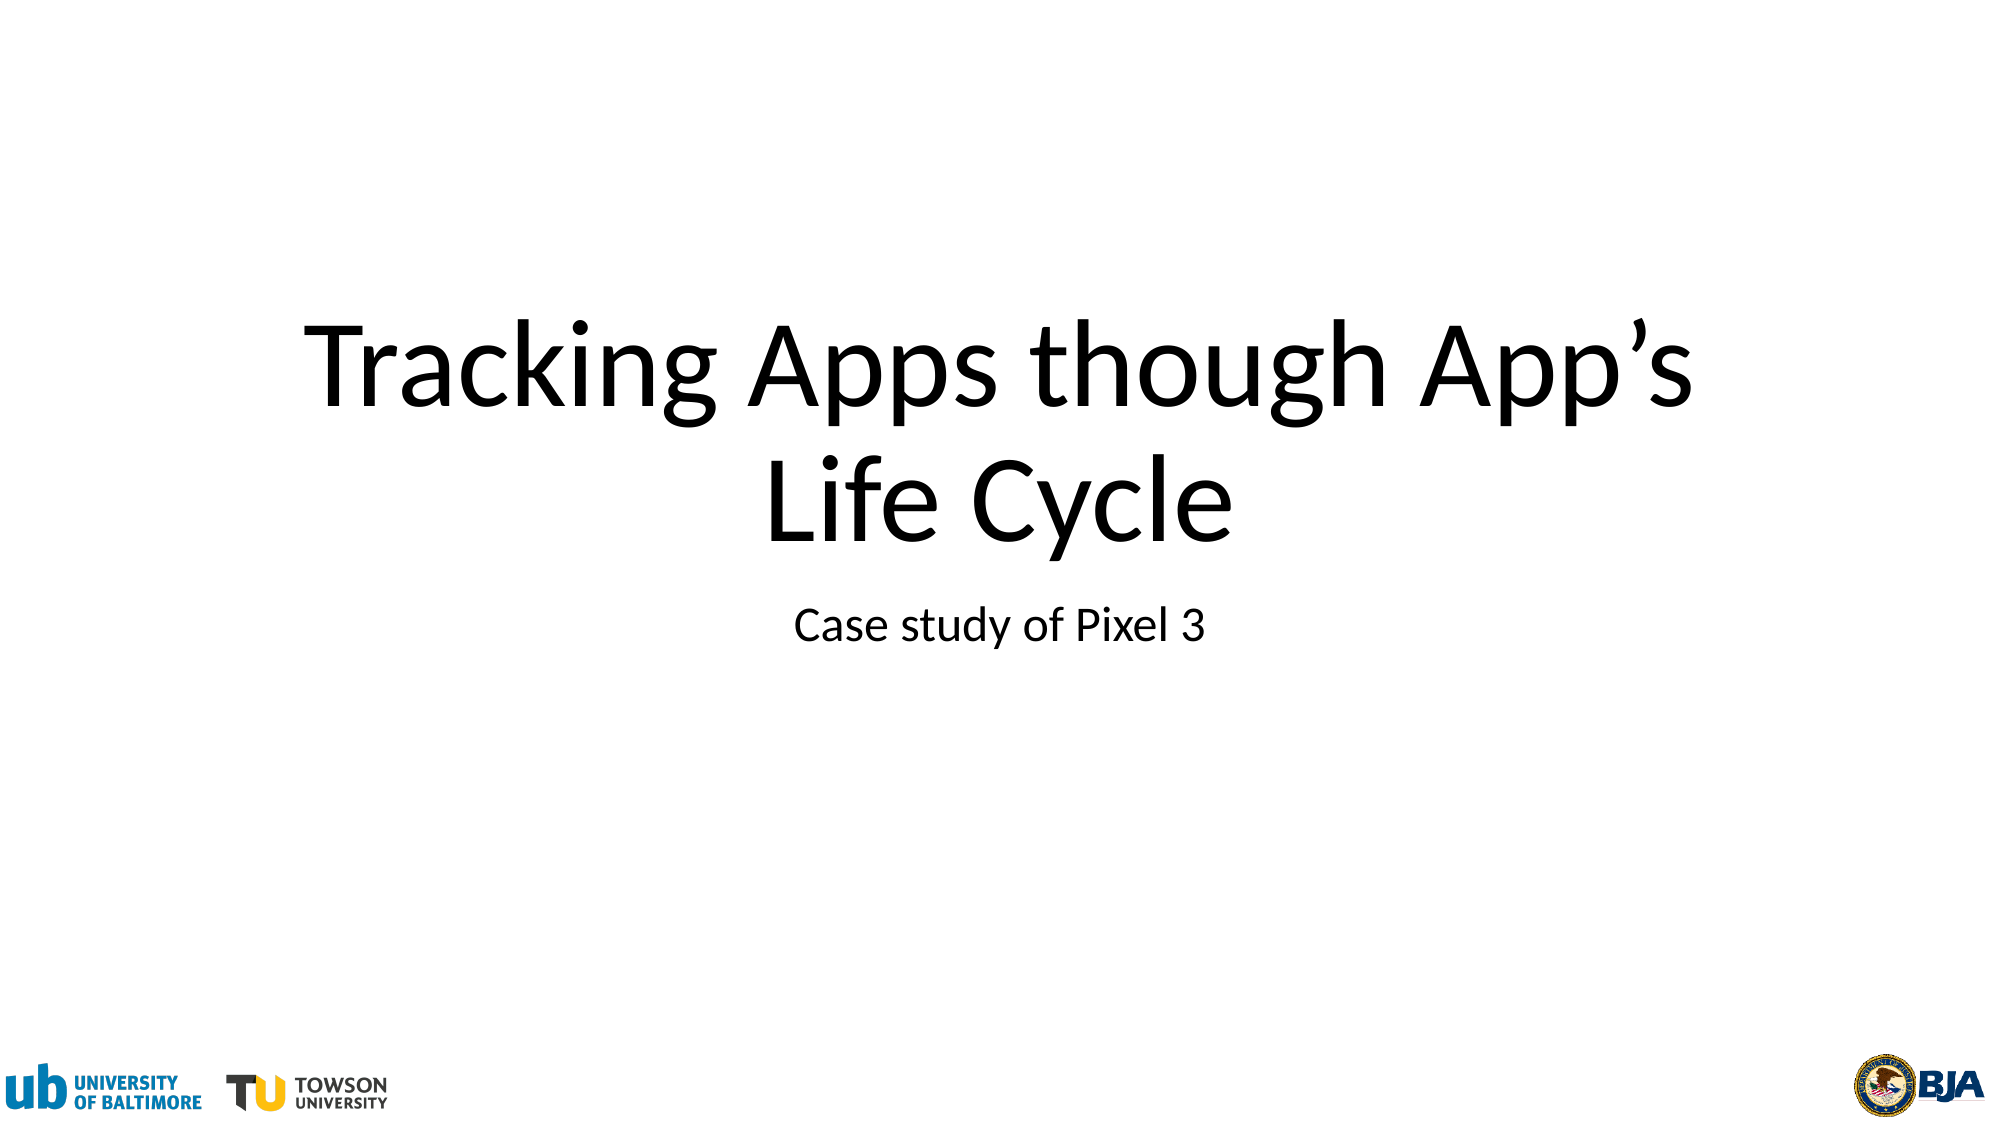

# Tracking Apps though App’s Life Cycle
Case study of Pixel 3